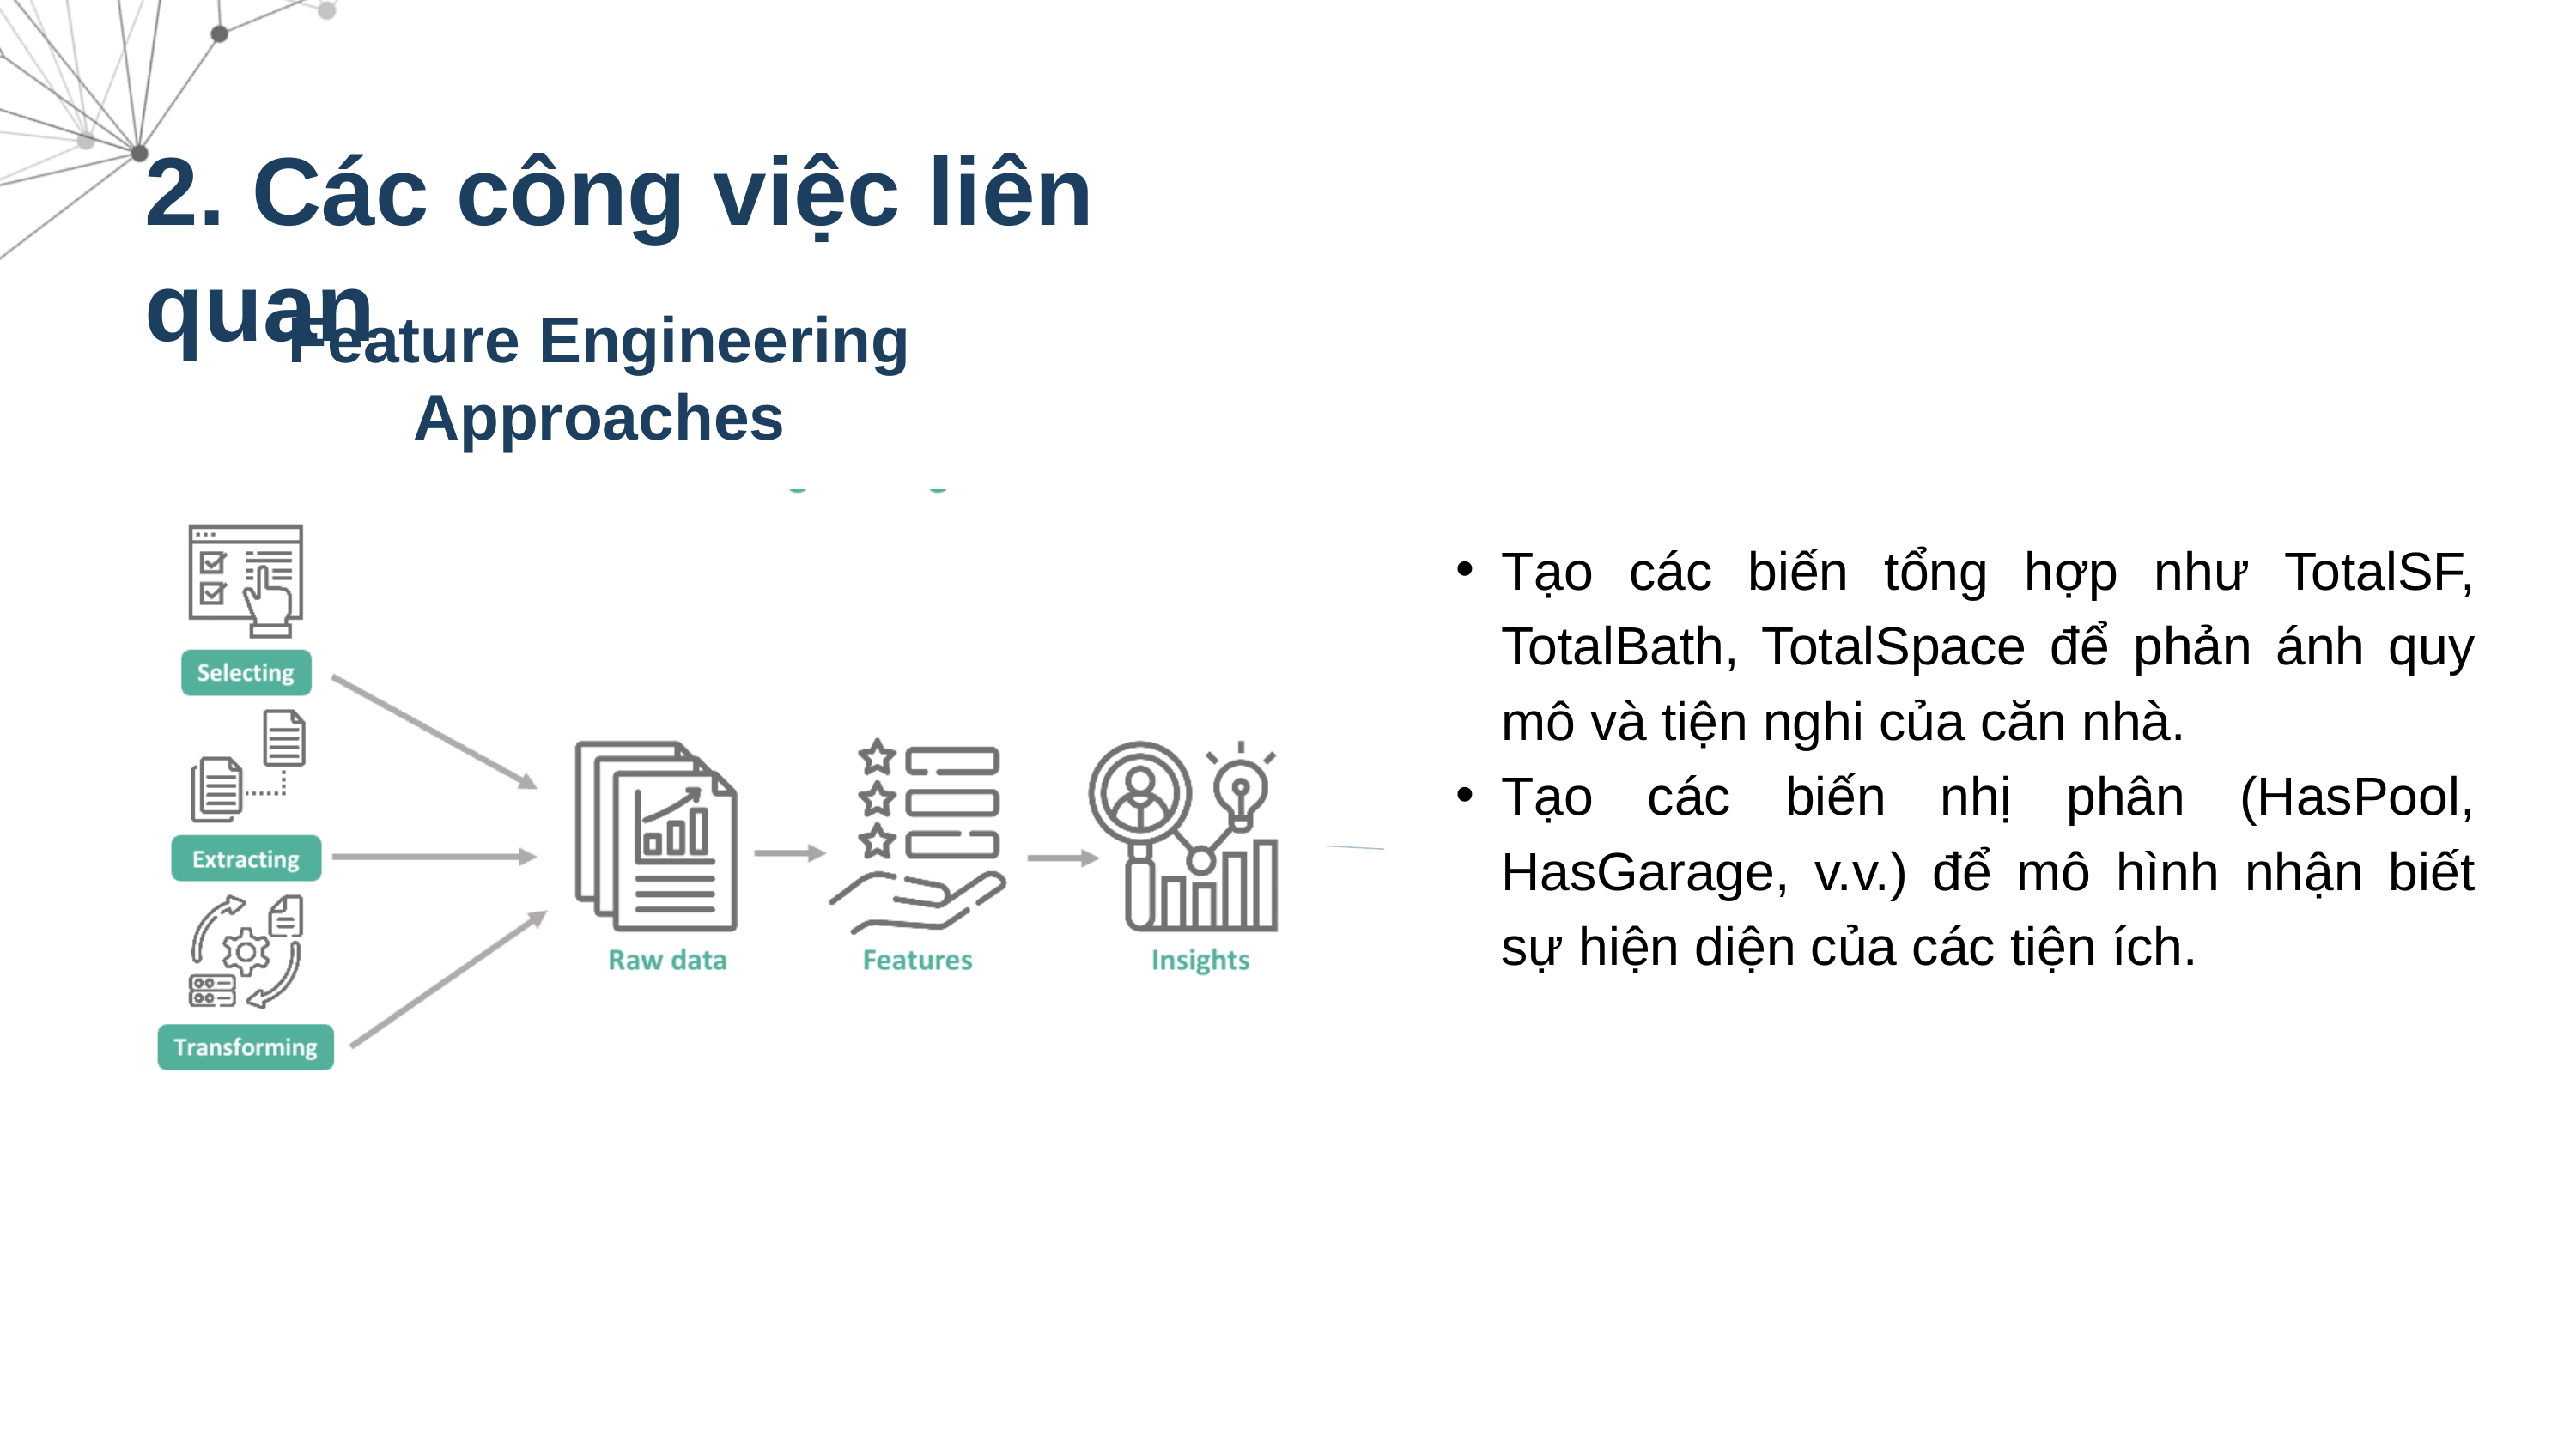

2. Các công việc liên quan
Feature Engineering Approaches

Tạo các biến tổng hợp như TotalSF, TotalBath, TotalSpace để phản ánh quy mô và tiện nghi của căn nhà.
Tạo các biến nhị phân (HasPool, HasGarage, v.v.) để mô hình nhận biết sự hiện diện của các tiện ích.